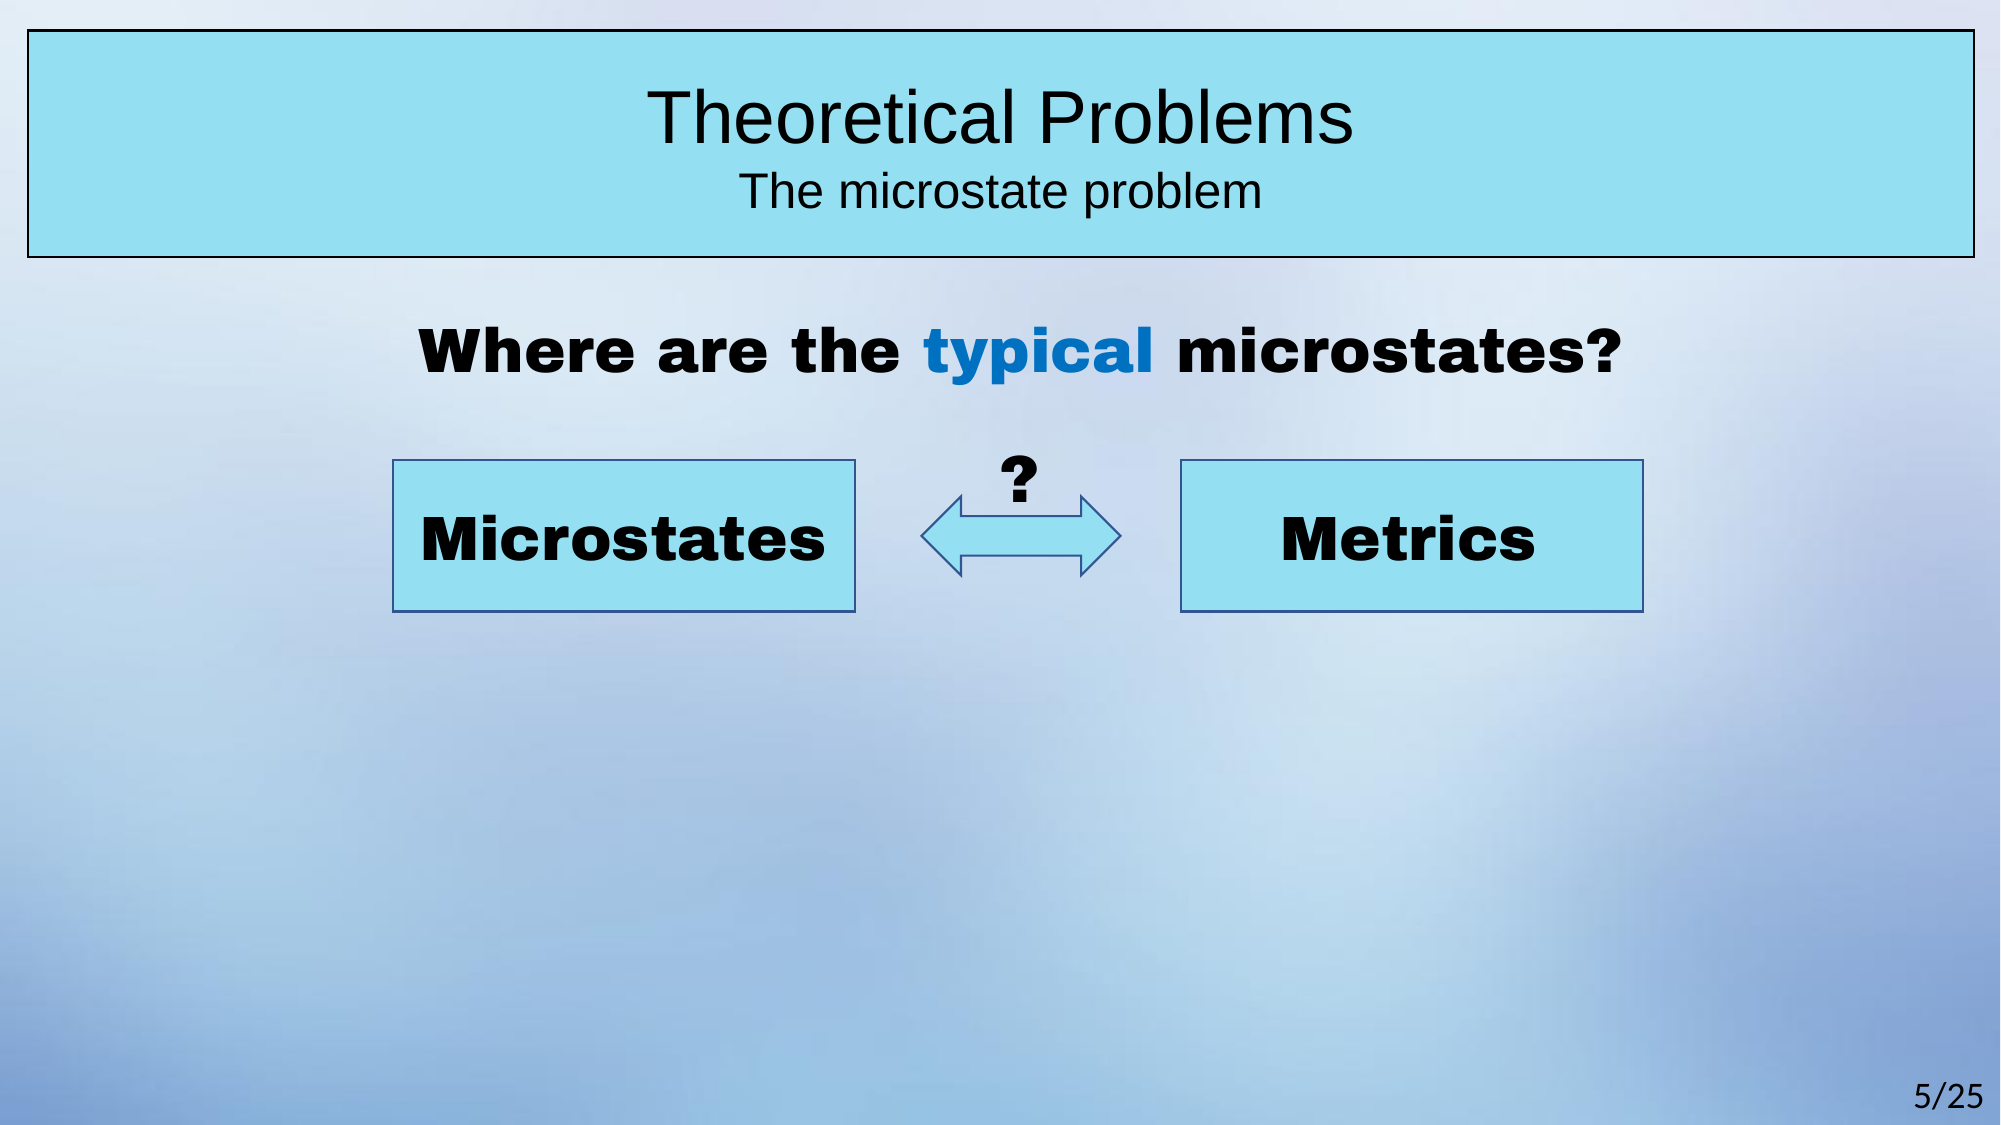

Theoretical Problems
The microstate problem
Where are the typical microstates?
?

Microstates
Metrics

5/25